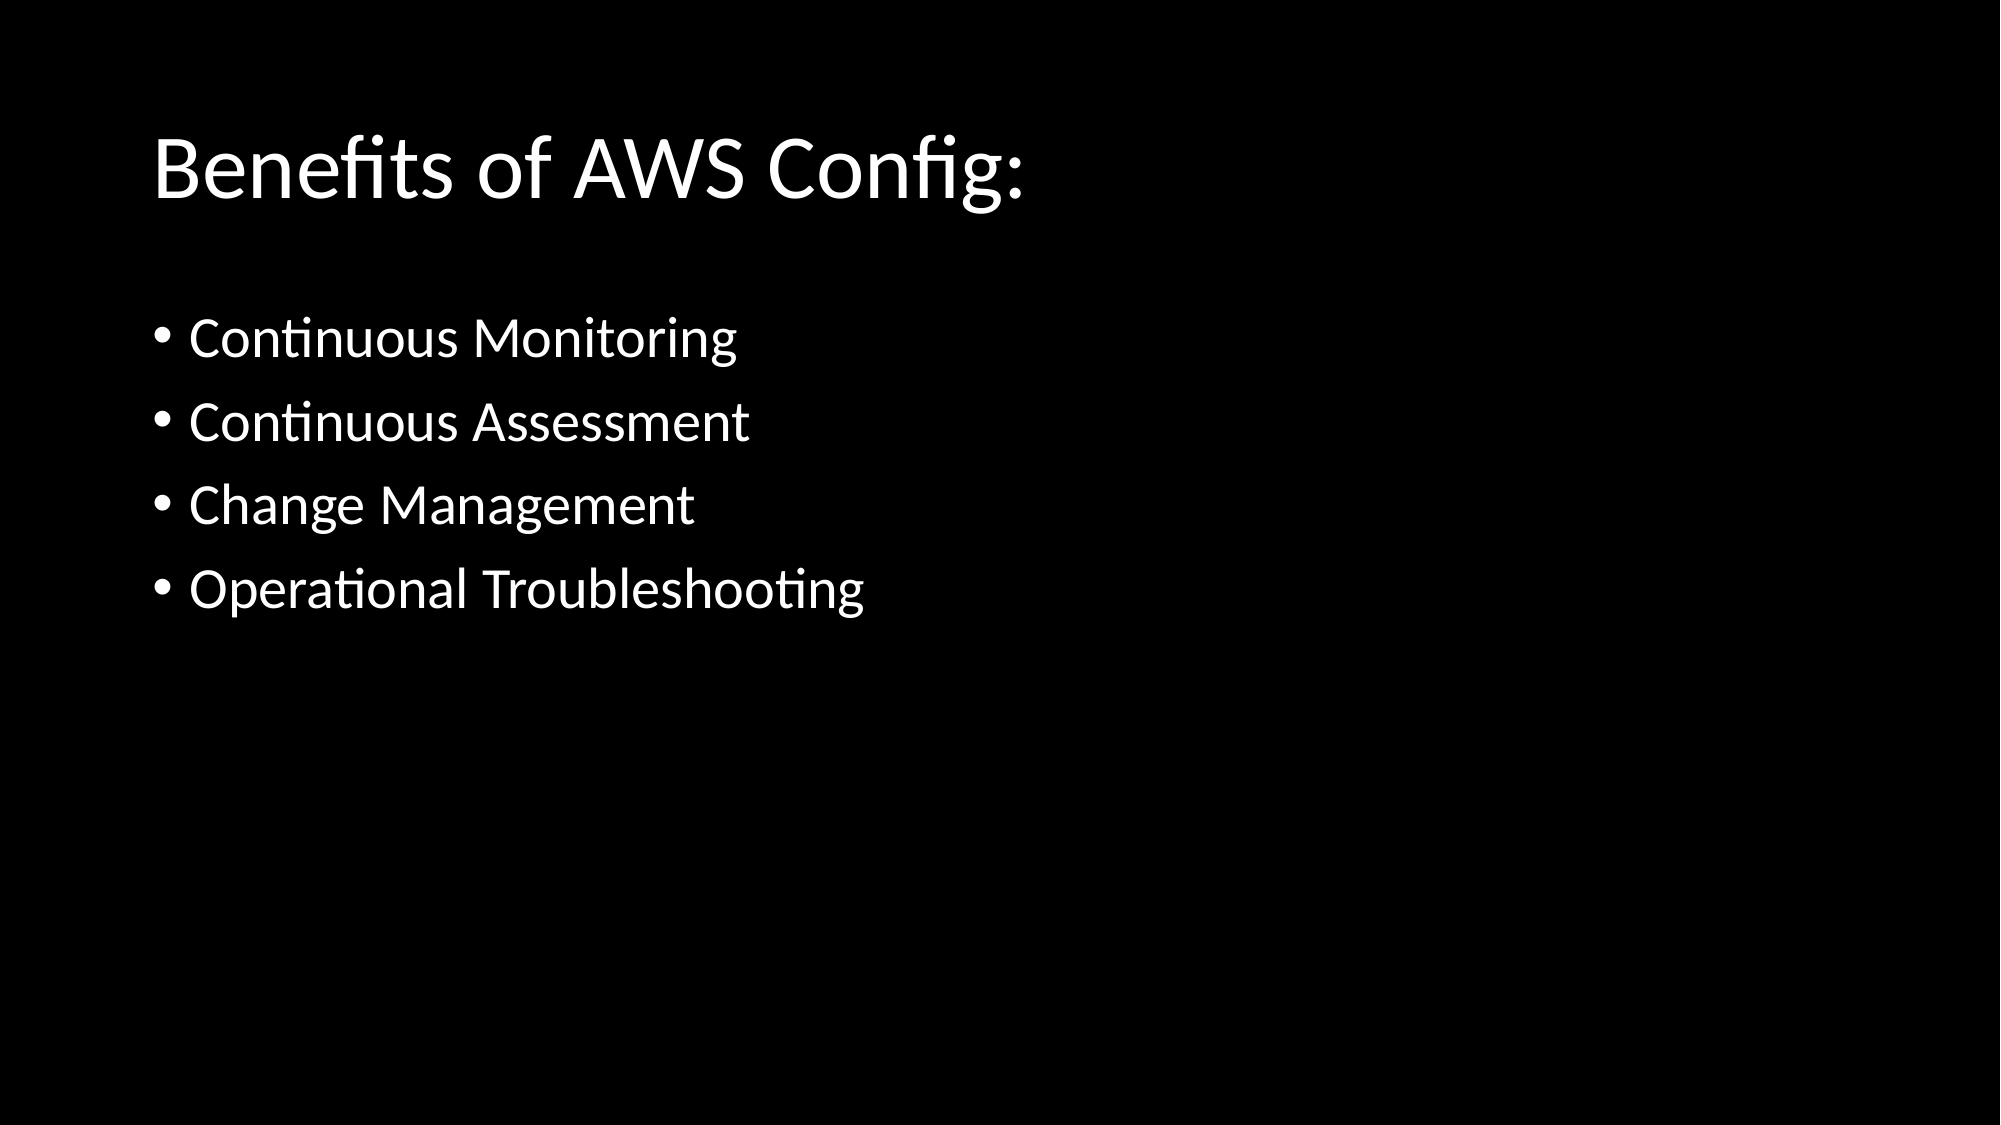

# Benefits of AWS Config:
Continuous Monitoring
Continuous Assessment
Change Management
Operational Troubleshooting